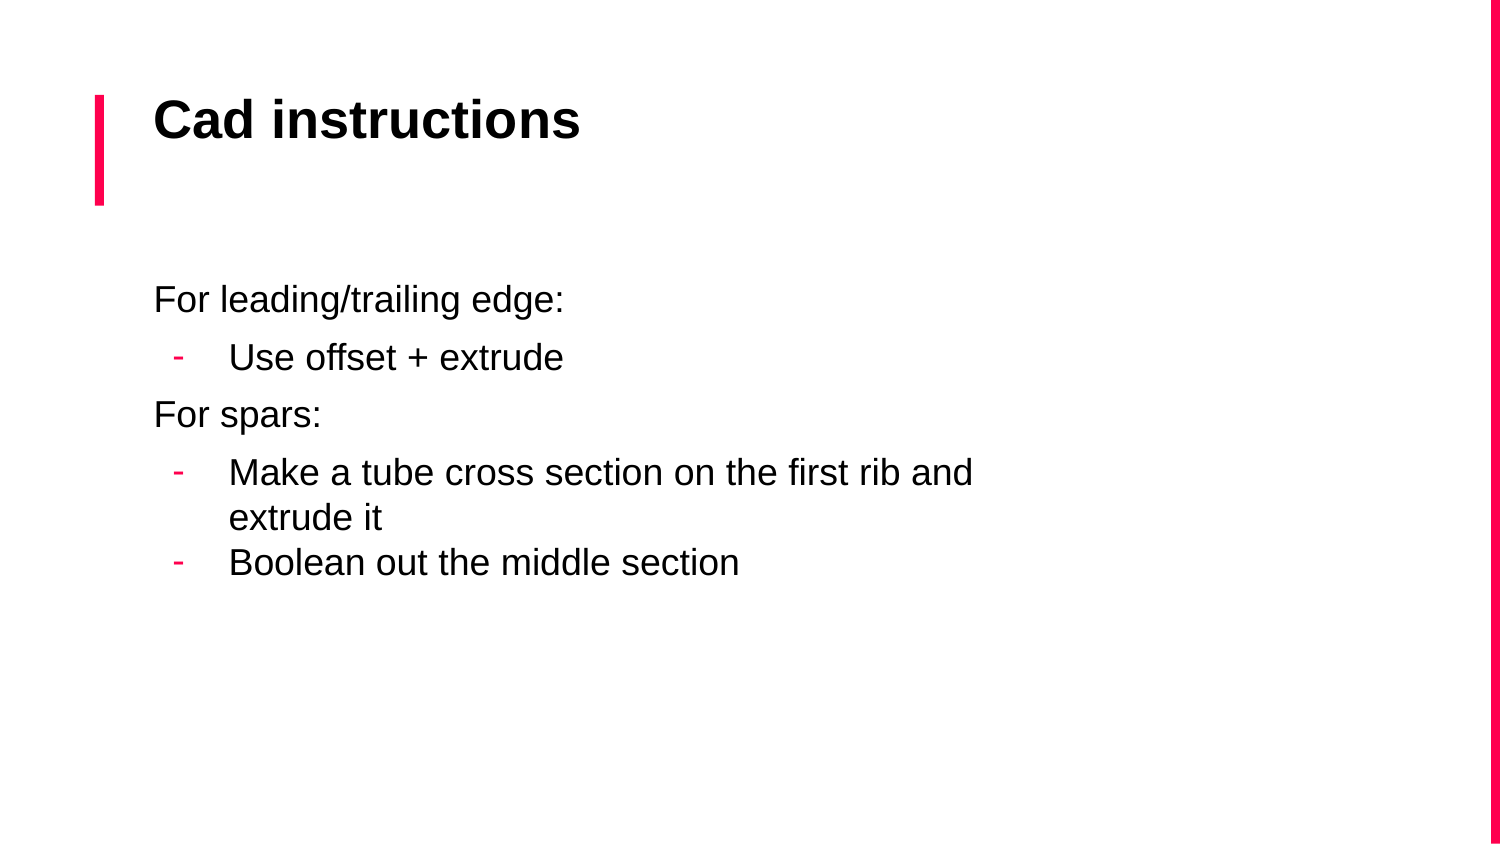

# Cad instructions
For leading/trailing edge:
Use offset + extrude
For spars:
Make a tube cross section on the first rib and extrude it
Boolean out the middle section